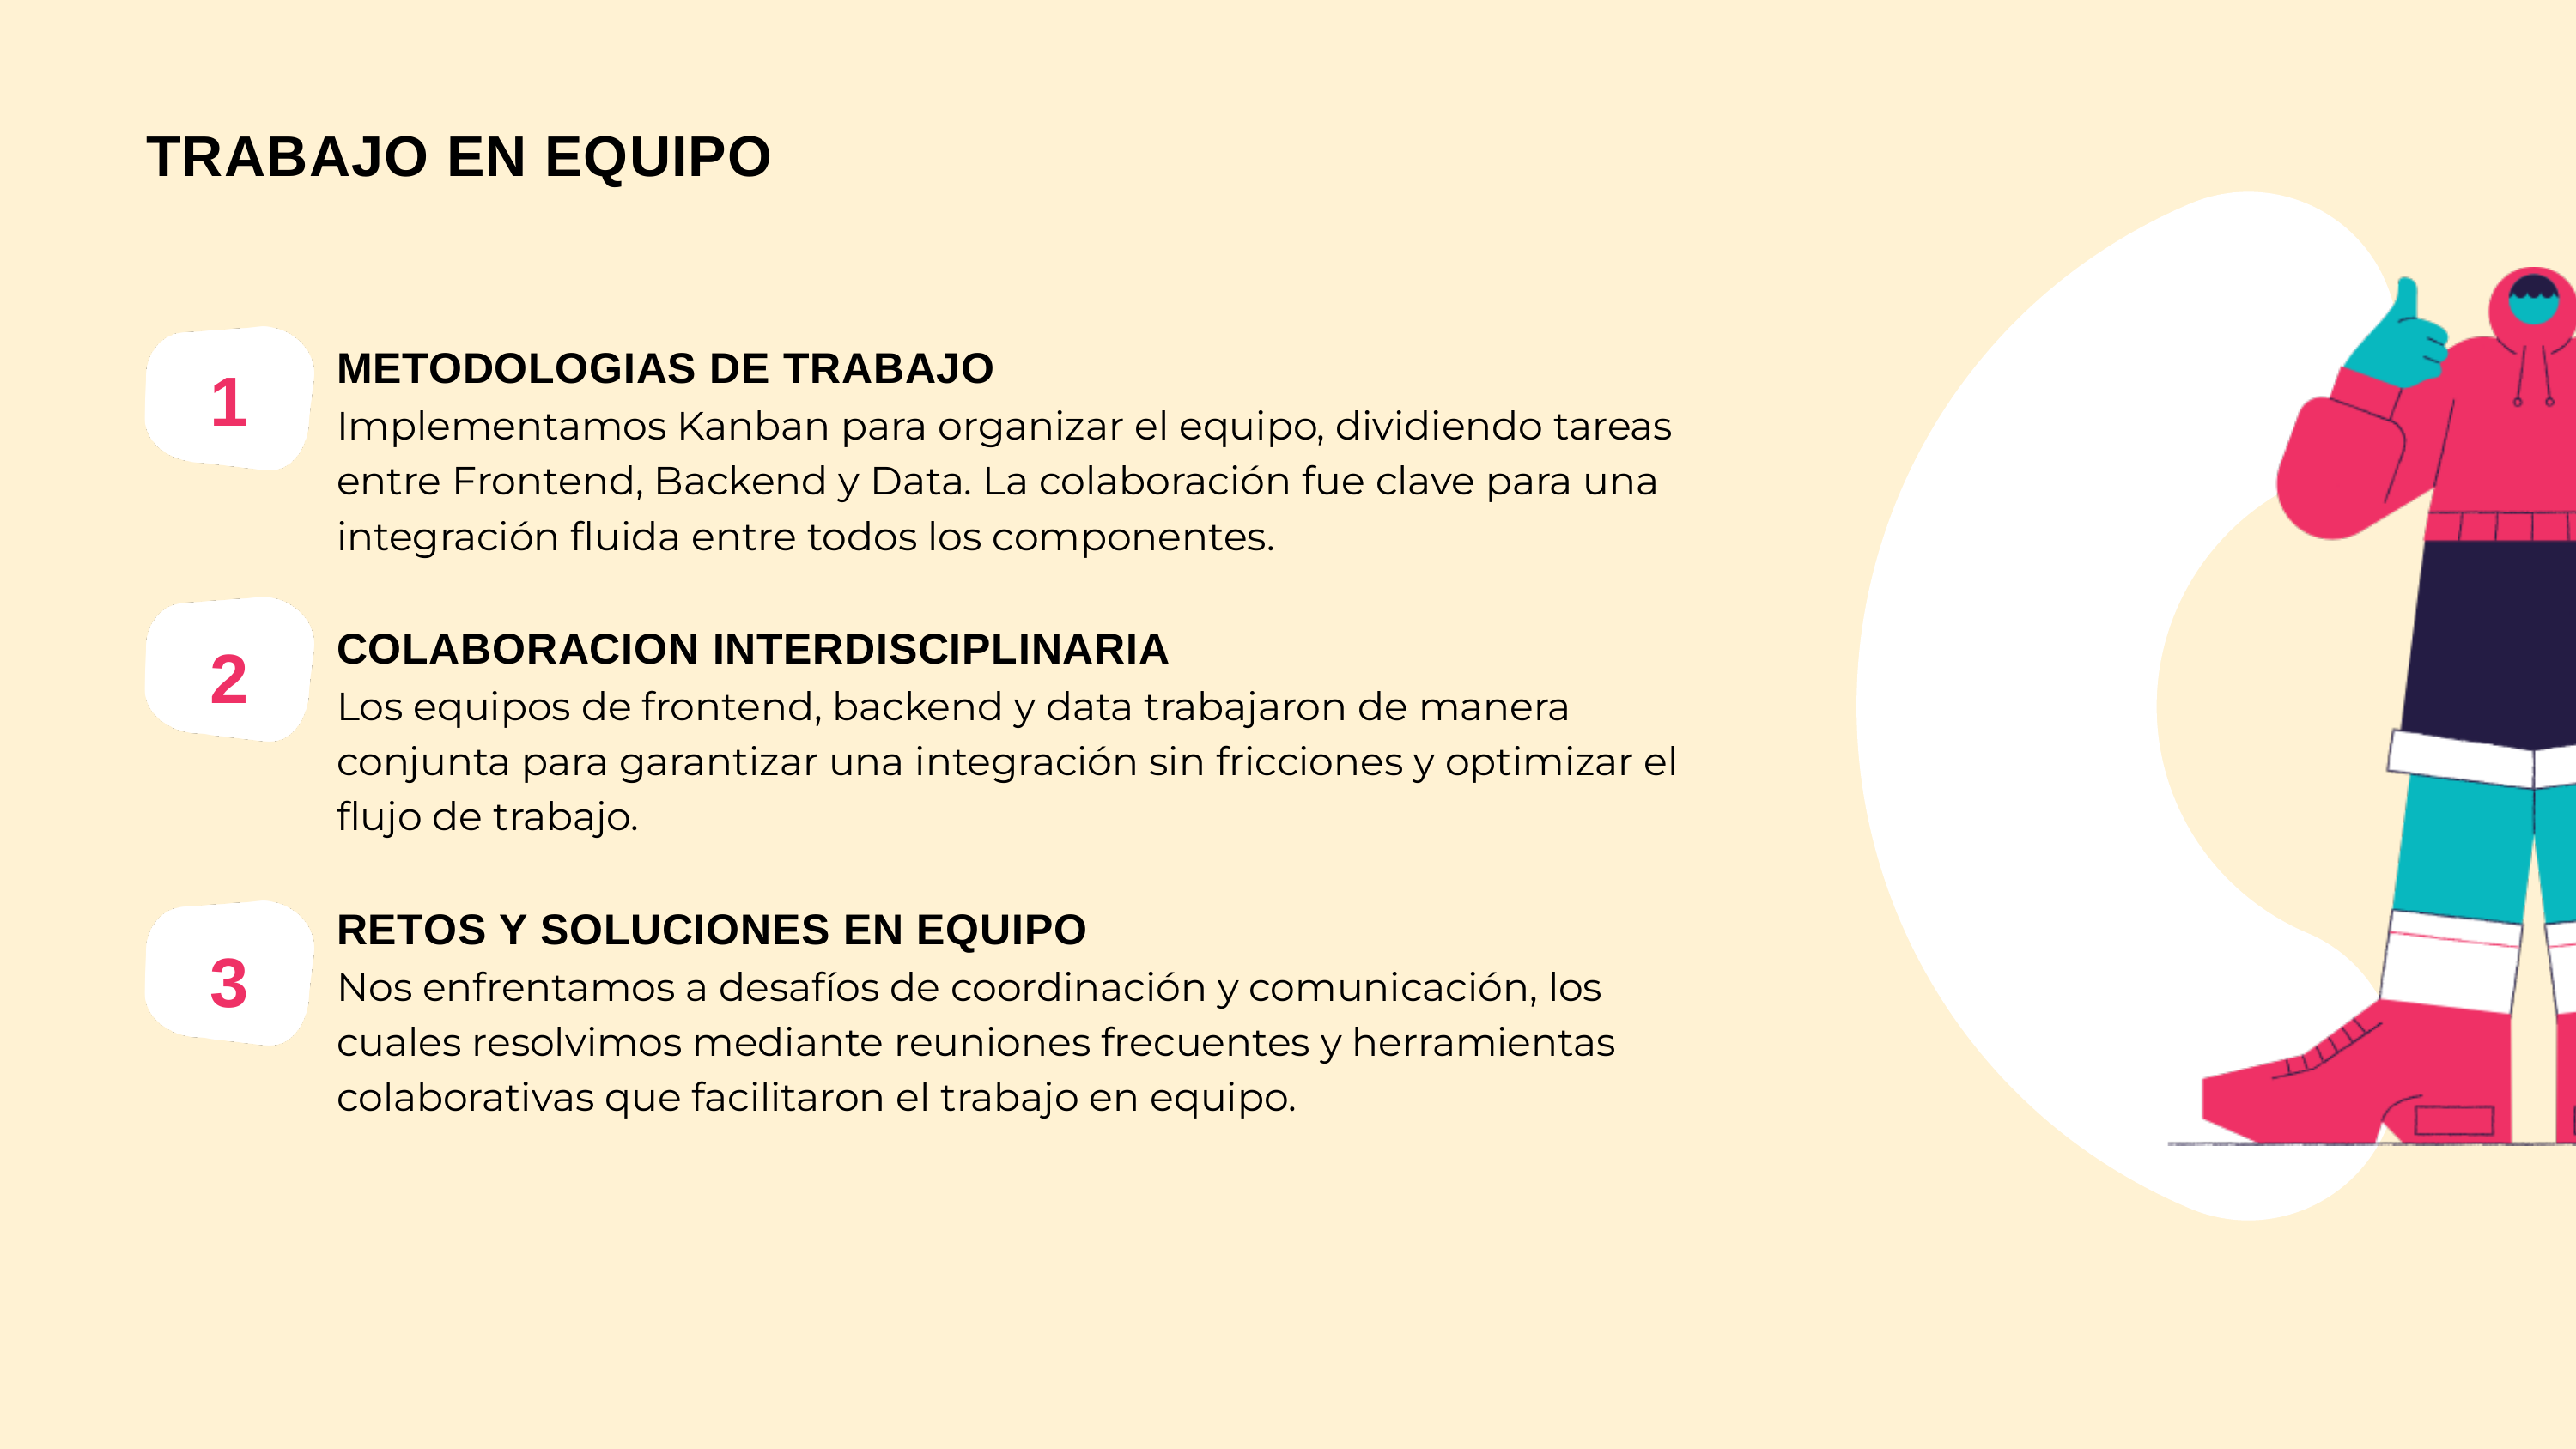

TRABAJO EN EQUIPO

METODOLOGIAS DE TRABAJO
1
Implementamos Kanban para organizar el equipo, dividiendo tareas entre Frontend, Backend y Data. La colaboración fue clave para una integración fluida entre todos los componentes.

COLABORACION INTERDISCIPLINARIA
2
Los equipos de frontend, backend y data trabajaron de manera conjunta para garantizar una integración sin fricciones y optimizar el flujo de trabajo.

RETOS Y SOLUCIONES EN EQUIPO
3
Nos enfrentamos a desafíos de coordinación y comunicación, los cuales resolvimos mediante reuniones frecuentes y herramientas colaborativas que facilitaron el trabajo en equipo.